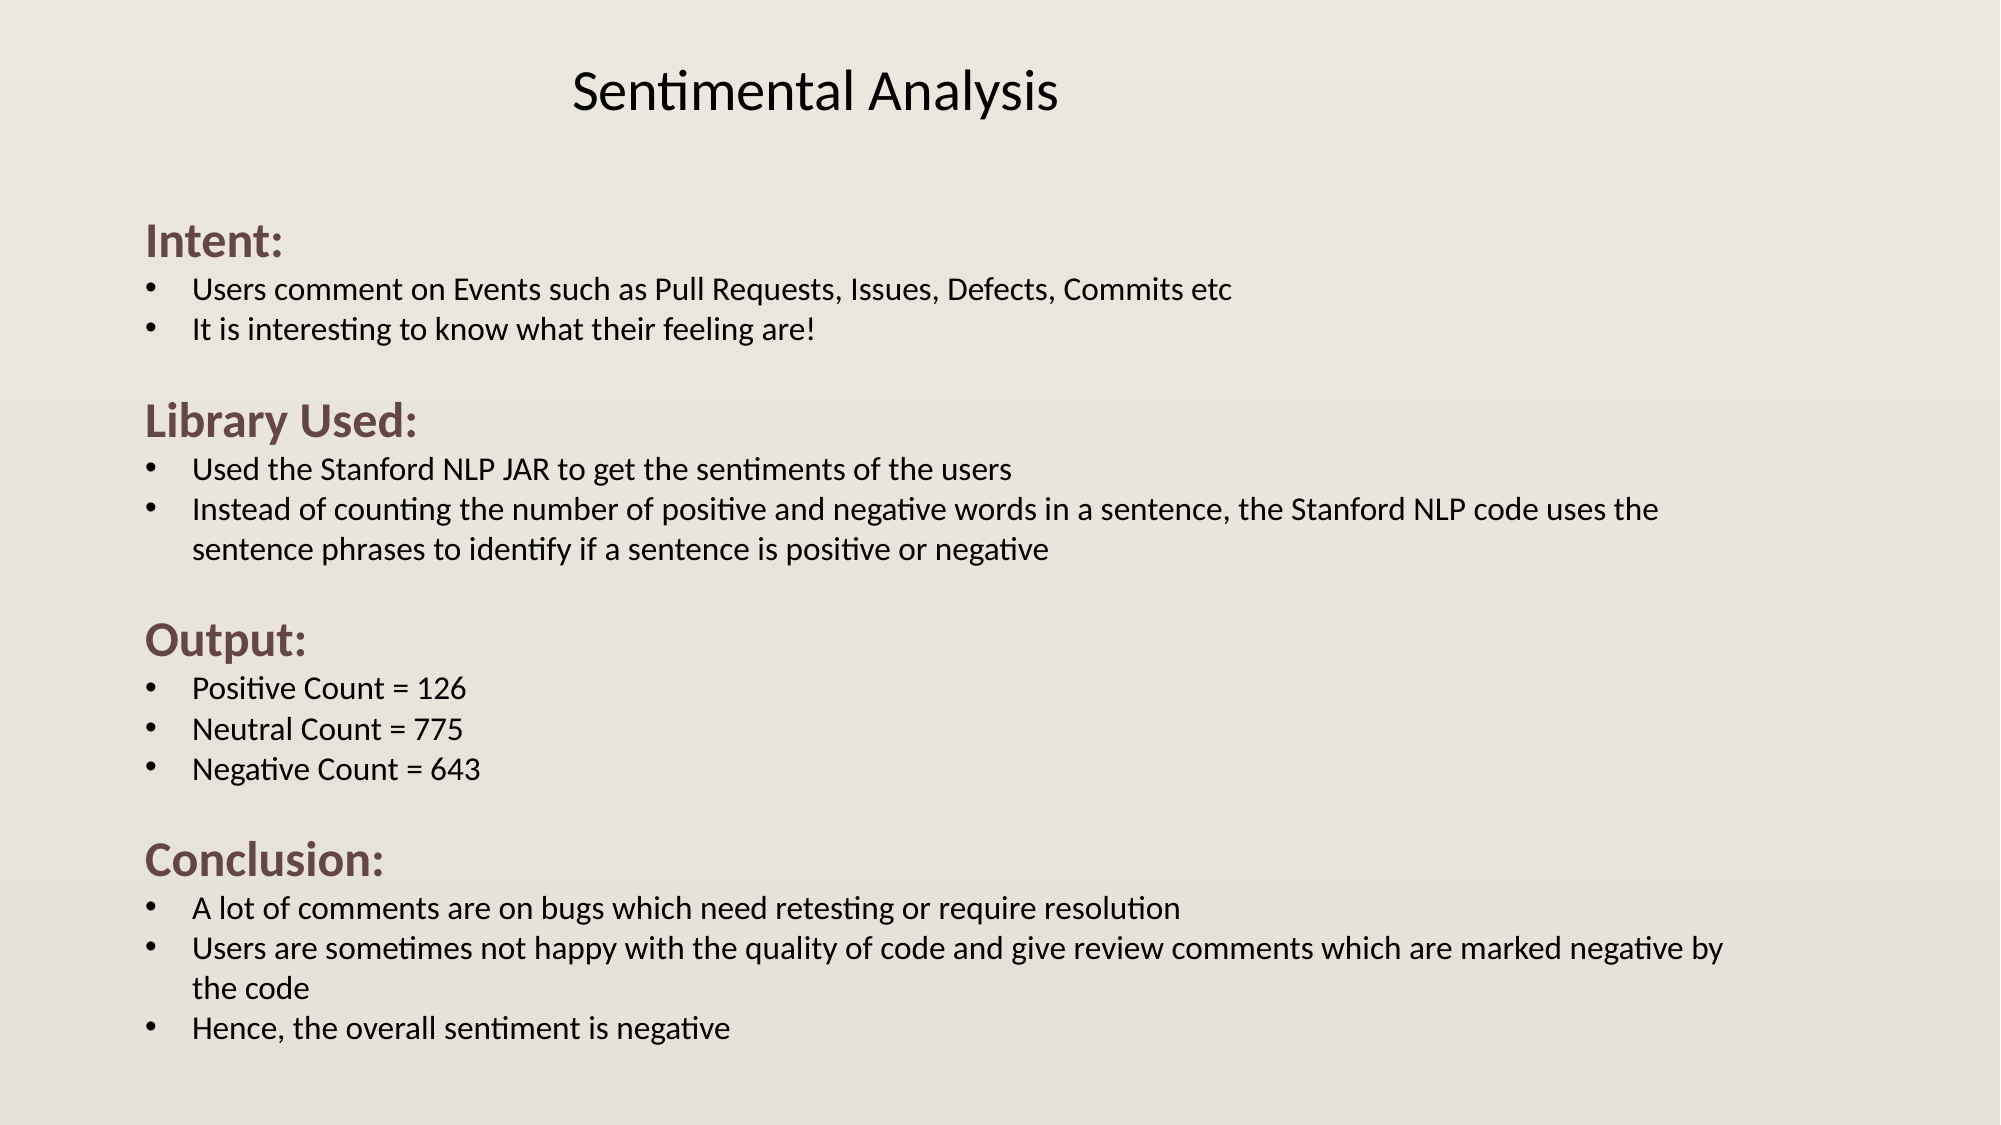

# Sentimental Analysis
Intent:
Users comment on Events such as Pull Requests, Issues, Defects, Commits etc
It is interesting to know what their feeling are!

Library Used:
Used the Stanford NLP JAR to get the sentiments of the users
Instead of counting the number of positive and negative words in a sentence, the Stanford NLP code uses the sentence phrases to identify if a sentence is positive or negative

Output:
Positive Count = 126
Neutral Count = 775
Negative Count = 643

Conclusion:
A lot of comments are on bugs which need retesting or require resolution
Users are sometimes not happy with the quality of code and give review comments which are marked negative by the code
Hence, the overall sentiment is negative